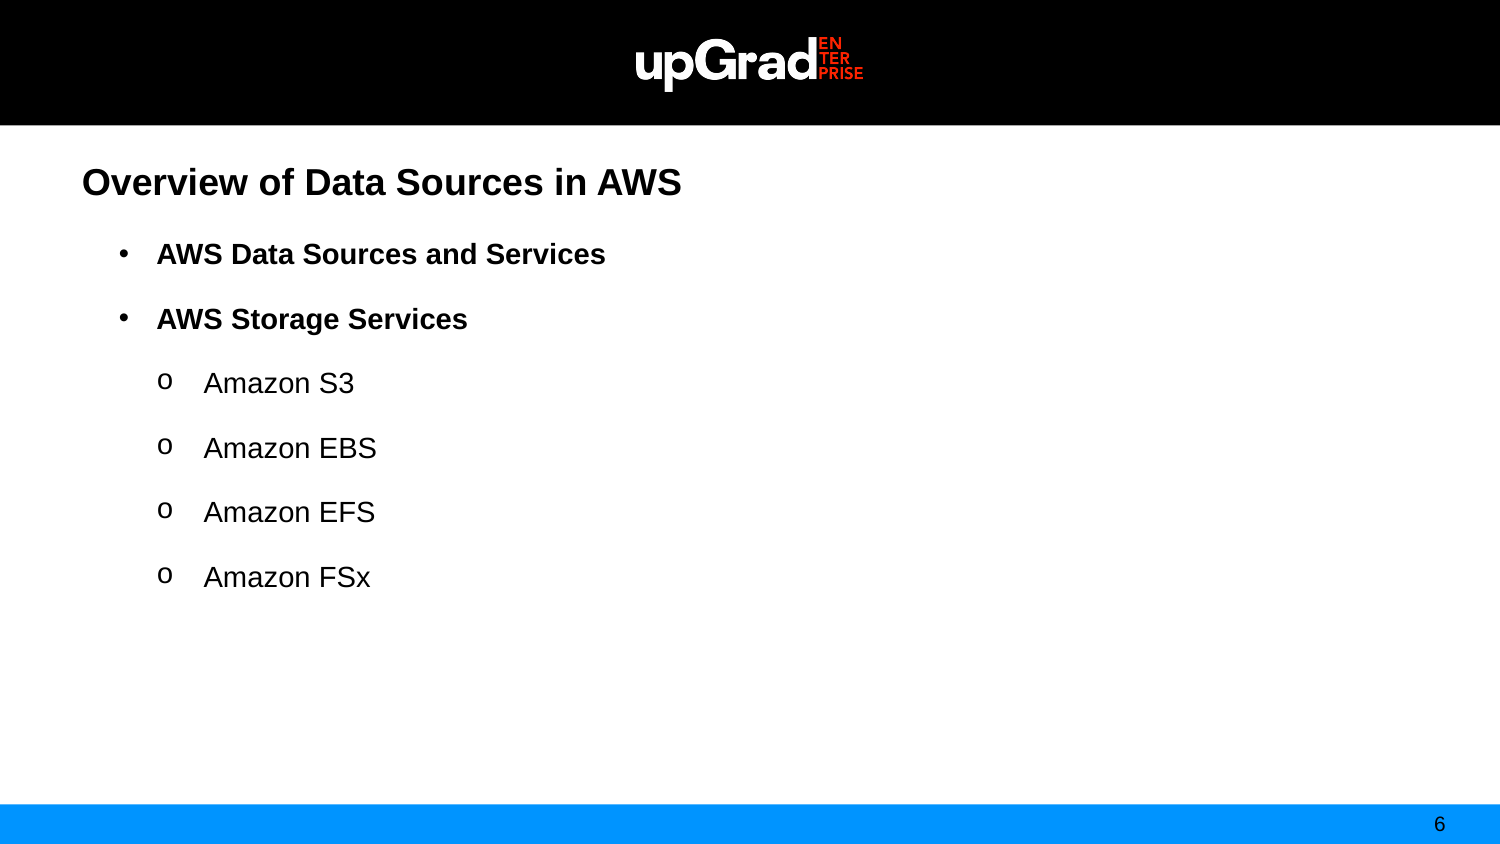

Overview of Data Sources in AWS
AWS Data Sources and Services​
AWS Storage Services​
Amazon S3
Amazon EBS
Amazon EFS
Amazon FSx​
6